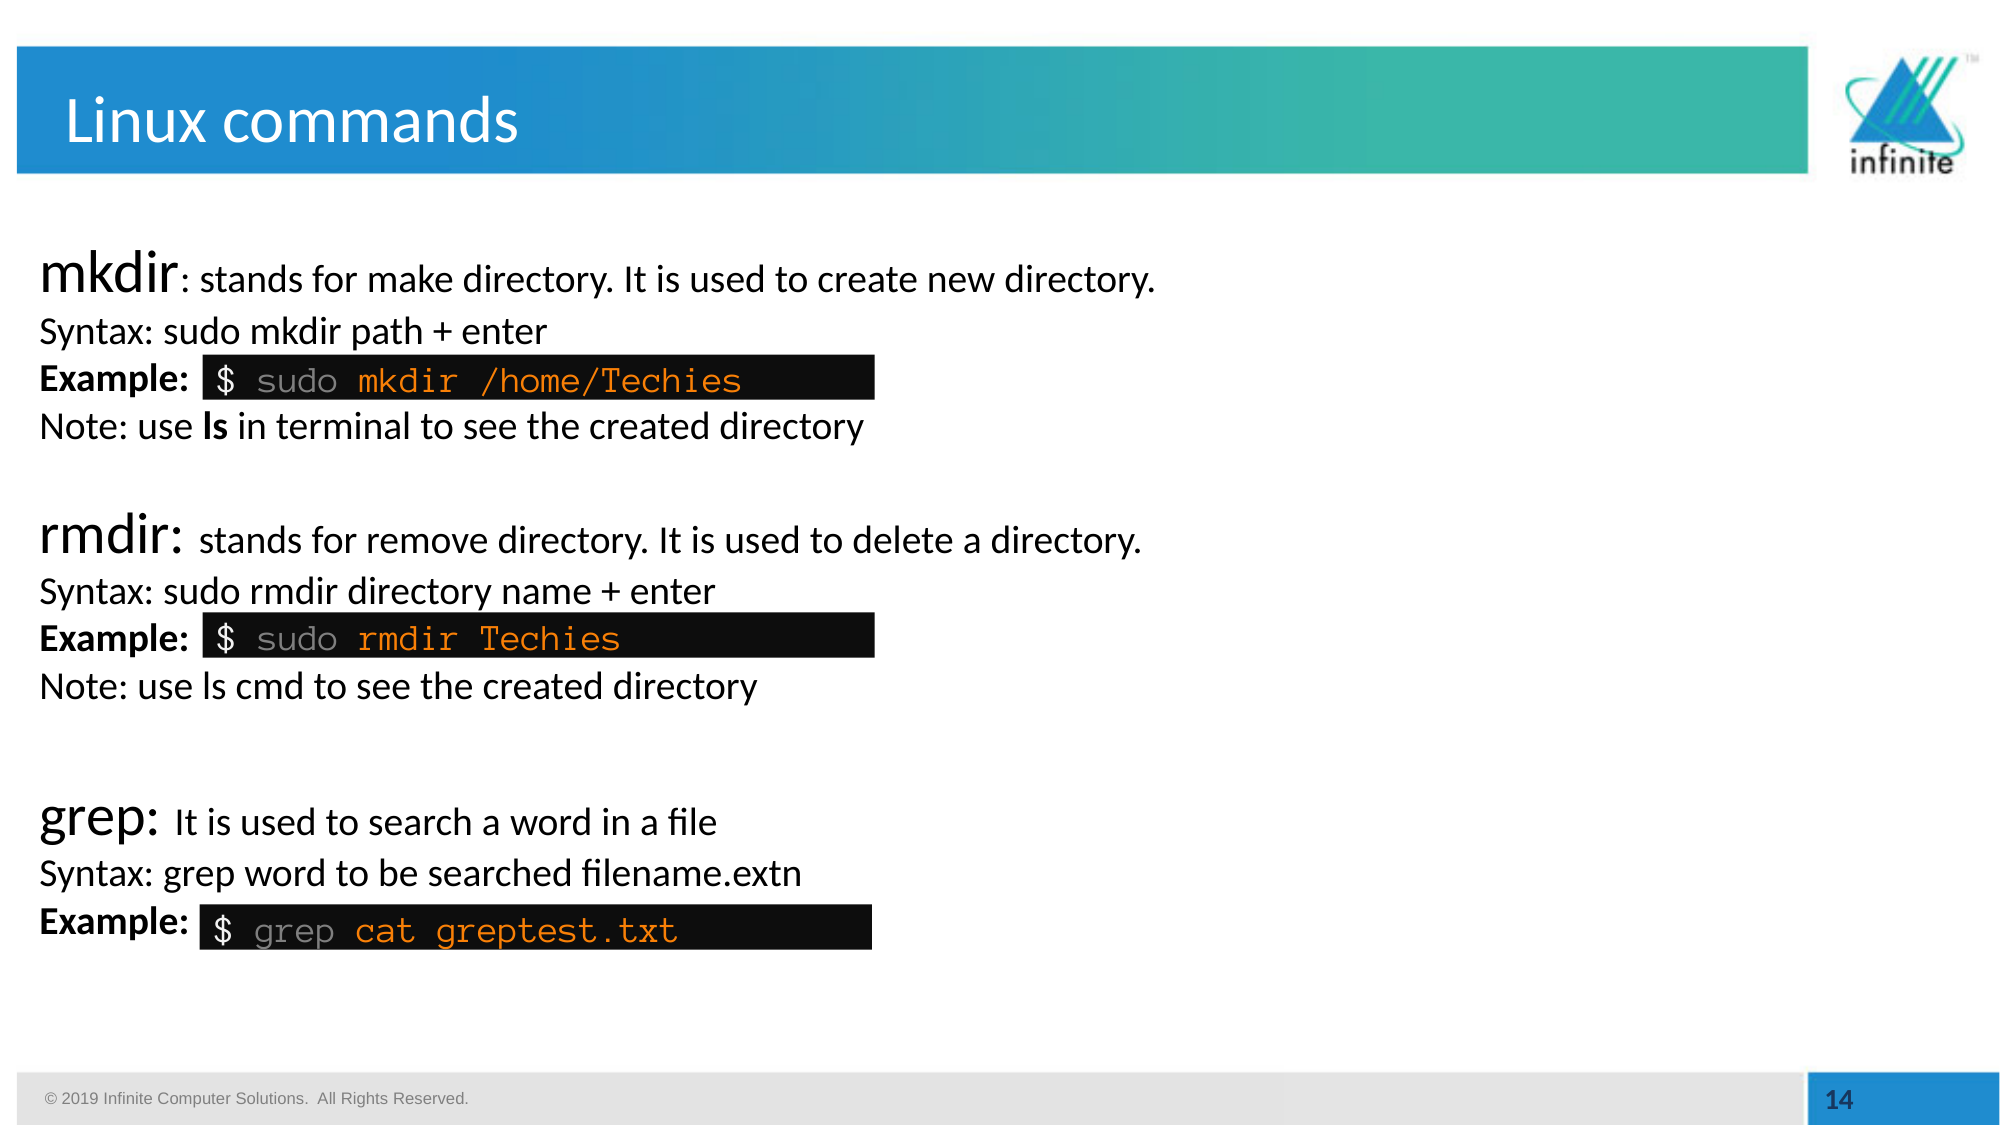

# Linux commands

mkdir: stands for make directory. It is used to create new directory.
Syntax: sudo mkdir path + enter
Example:
Note: use ls in terminal to see the created directory

rmdir: stands for remove directory. It is used to delete a directory.
Syntax: sudo rmdir directory name + enter
Example:
Note: use ls cmd to see the created directory

grep: It is used to search a word in a file
Syntax: grep word to be searched filename.extn
Example:

$ sudo mkdir /home/Techies
$ sudo rmdir Techies
$ grep cat greptest.txt
14